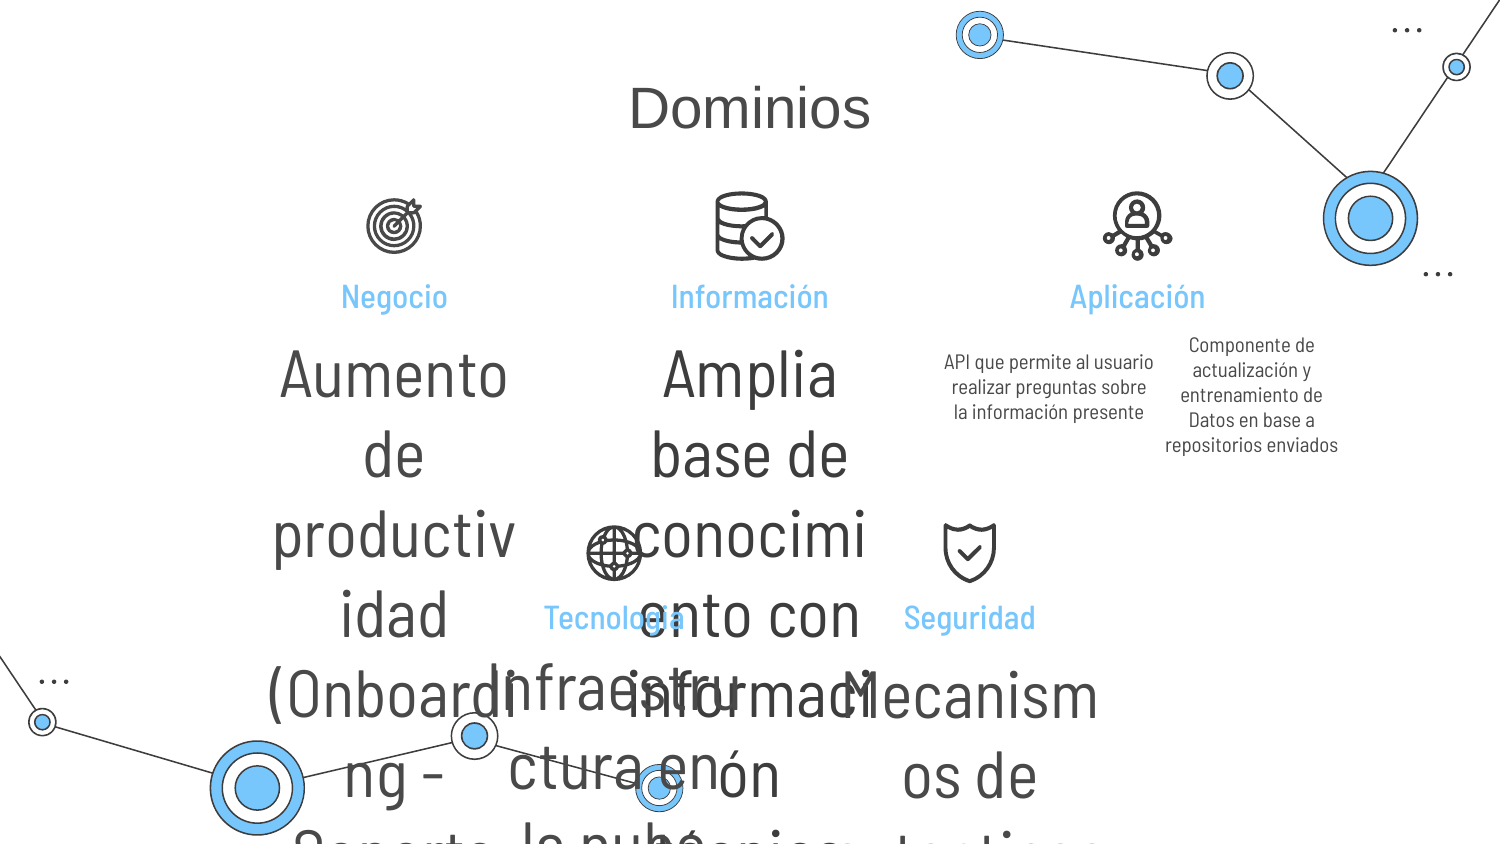

# Dominios

Negocio
Información
Aplicación
Aumento de productividad (Onboarding - Soporte técnico - Gestión del conocimiento)
Amplia base de conocimiento con información técnica (Vectorial DB)
Componente de actualización y entrenamiento de Datos en base a repositorios enviados
API que permite al usuario realizar preguntas sobre la información presente

Tecnologia
Seguridad
Infraestructura en la nube con mecanismos de escalamiento
Mecanismos de autenticación (Oauth2) para proteger aplicación y Datos